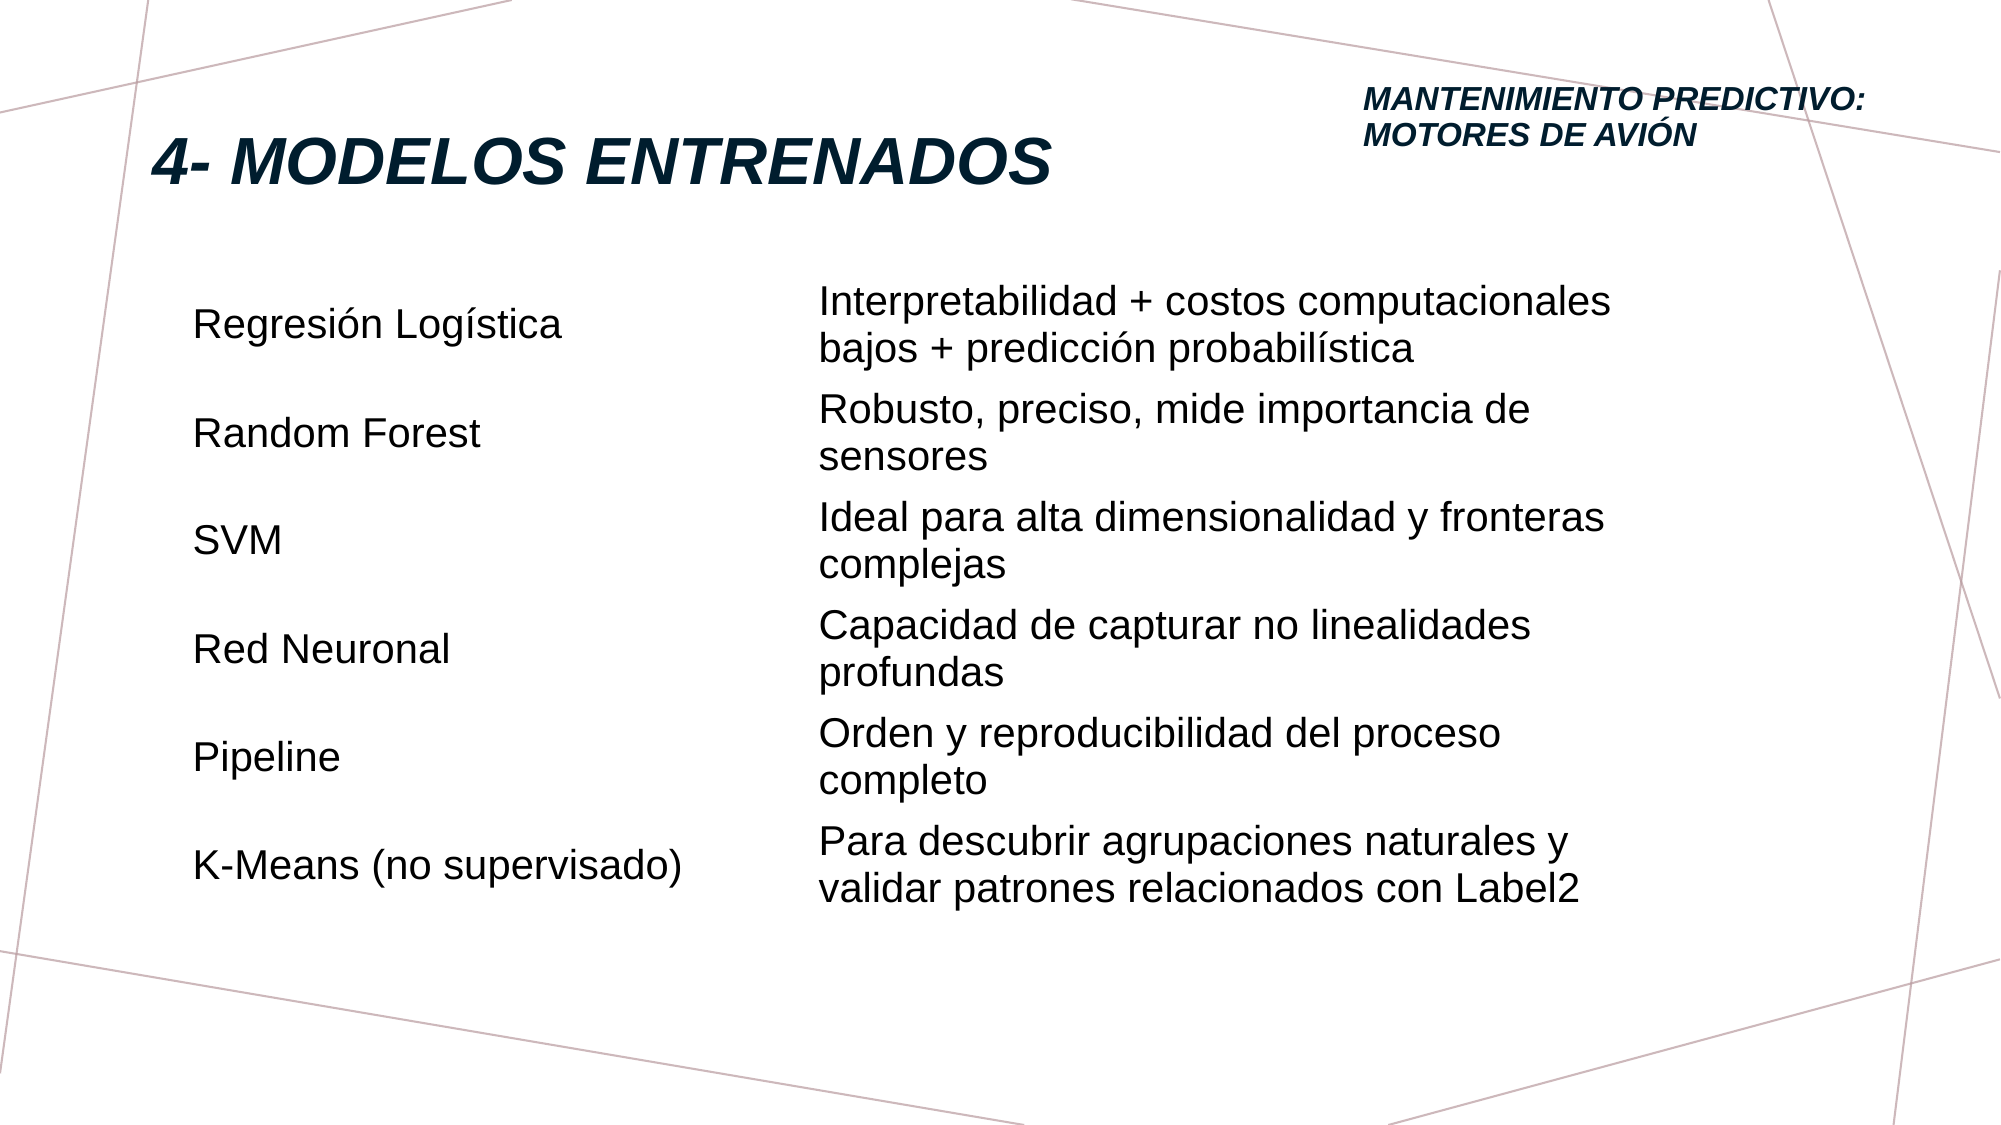

Mantenimiento Predictivo: motores de avión
4- modelos entrenados
|  |  |
| --- | --- |
| Regresión Logística | Interpretabilidad + costos computacionales bajos + predicción probabilística |
| Random Forest | Robusto, preciso, mide importancia de sensores |
| SVM | Ideal para alta dimensionalidad y fronteras complejas |
| Red Neuronal | Capacidad de capturar no linealidades profundas |
| Pipeline | Orden y reproducibilidad del proceso completo |
| K‑Means (no supervisado) | Para descubrir agrupaciones naturales y validar patrones relacionados con Label2 |